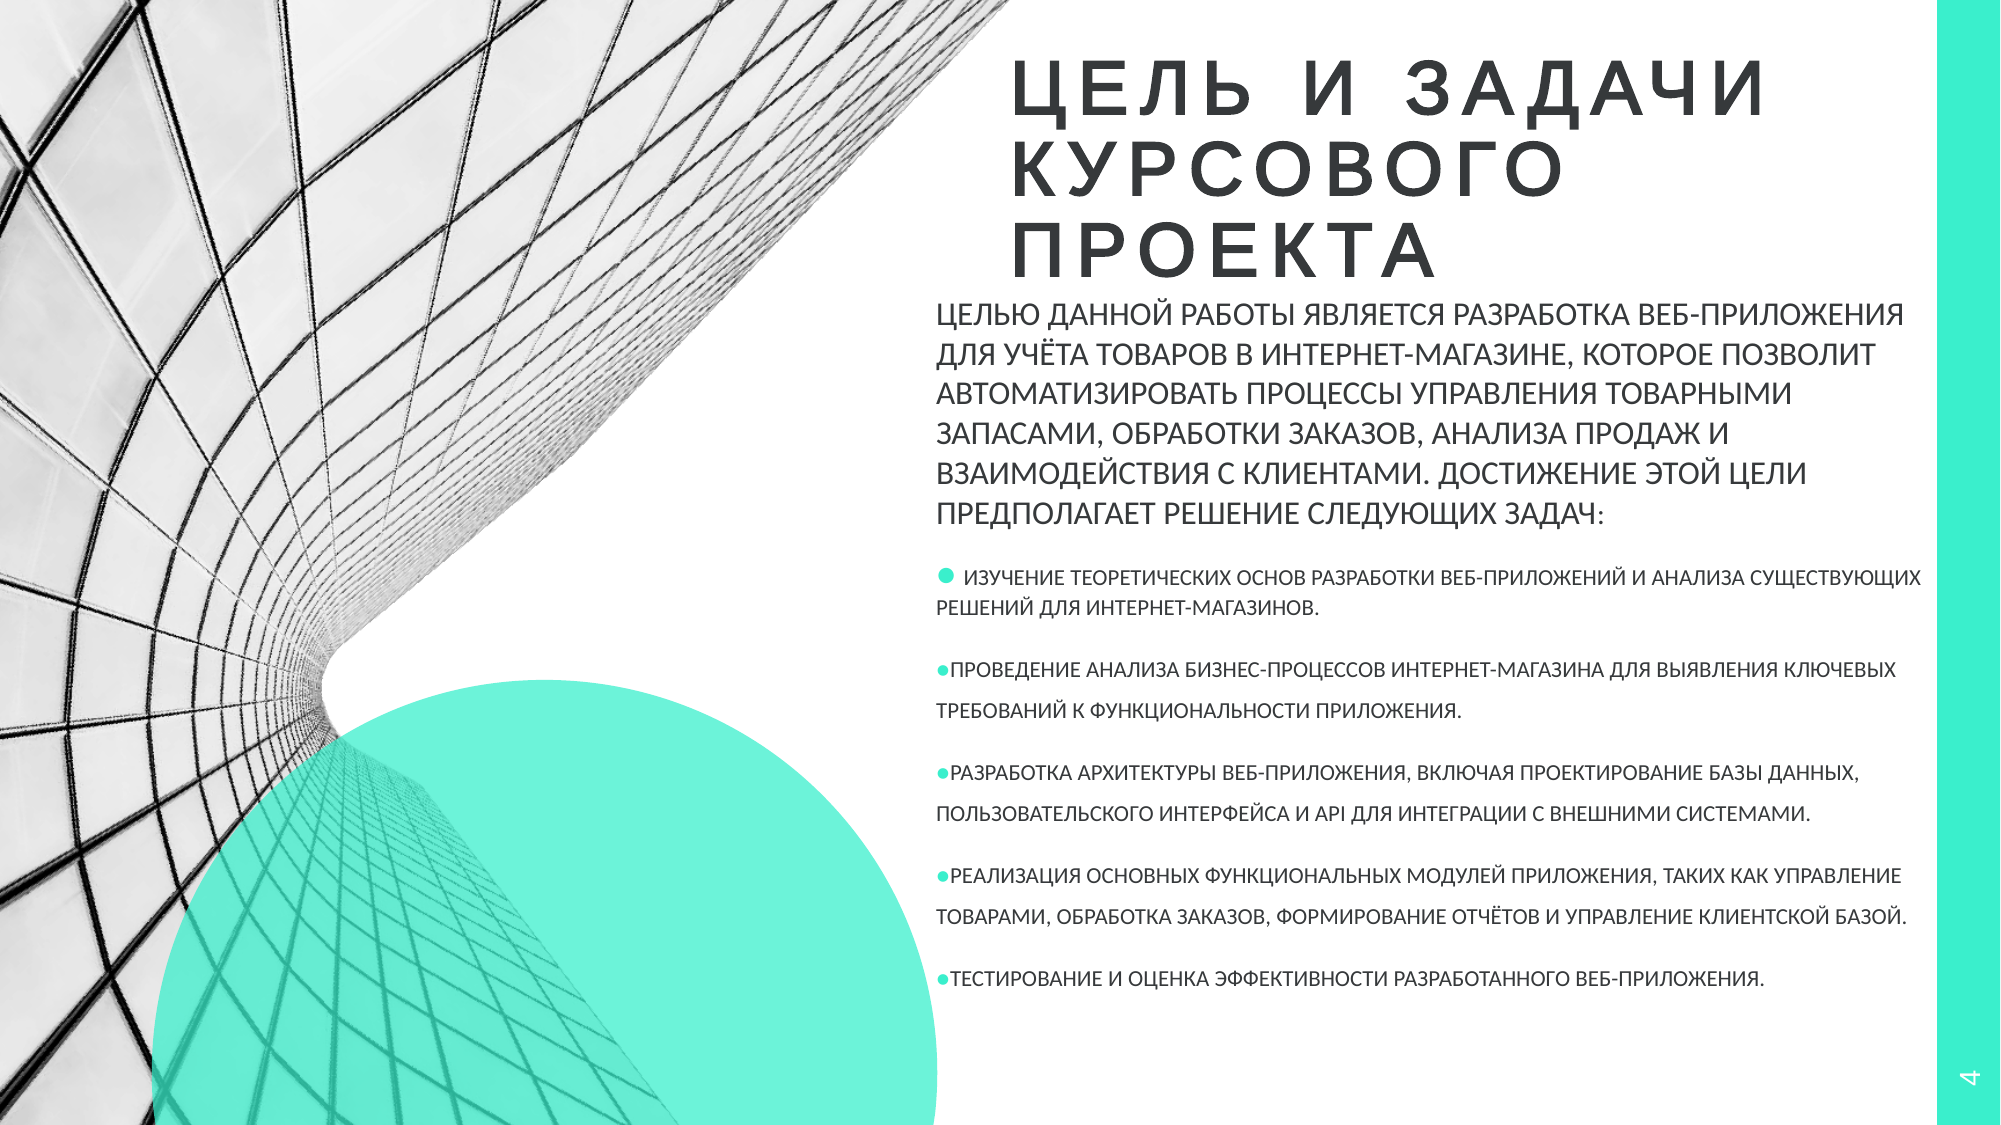

# Цель и задачи курсового проекта
Целью данной работы является разработка веб-приложения для учёта товаров в интернет-магазине, которое позволит автоматизировать процессы управления товарными запасами, обработки заказов, анализа продаж и взаимодействия с клиентами. Достижение этой цели предполагает решение следующих задач:
● Изучение теоретических основ разработки веб-приложений и анализа существующих решений для интернет-магазинов.
●Проведение анализа бизнес-процессов интернет-магазина для выявления ключевых требований к функциональности приложения.
●Разработка архитектуры веб-приложения, включая проектирование базы данных, пользовательского интерфейса и API для интеграции с внешними системами.
●Реализация основных функциональных модулей приложения, таких как управление товарами, обработка заказов, формирование отчётов и управление клиентской базой.
●Тестирование и оценка эффективности разработанного веб-приложения.

4